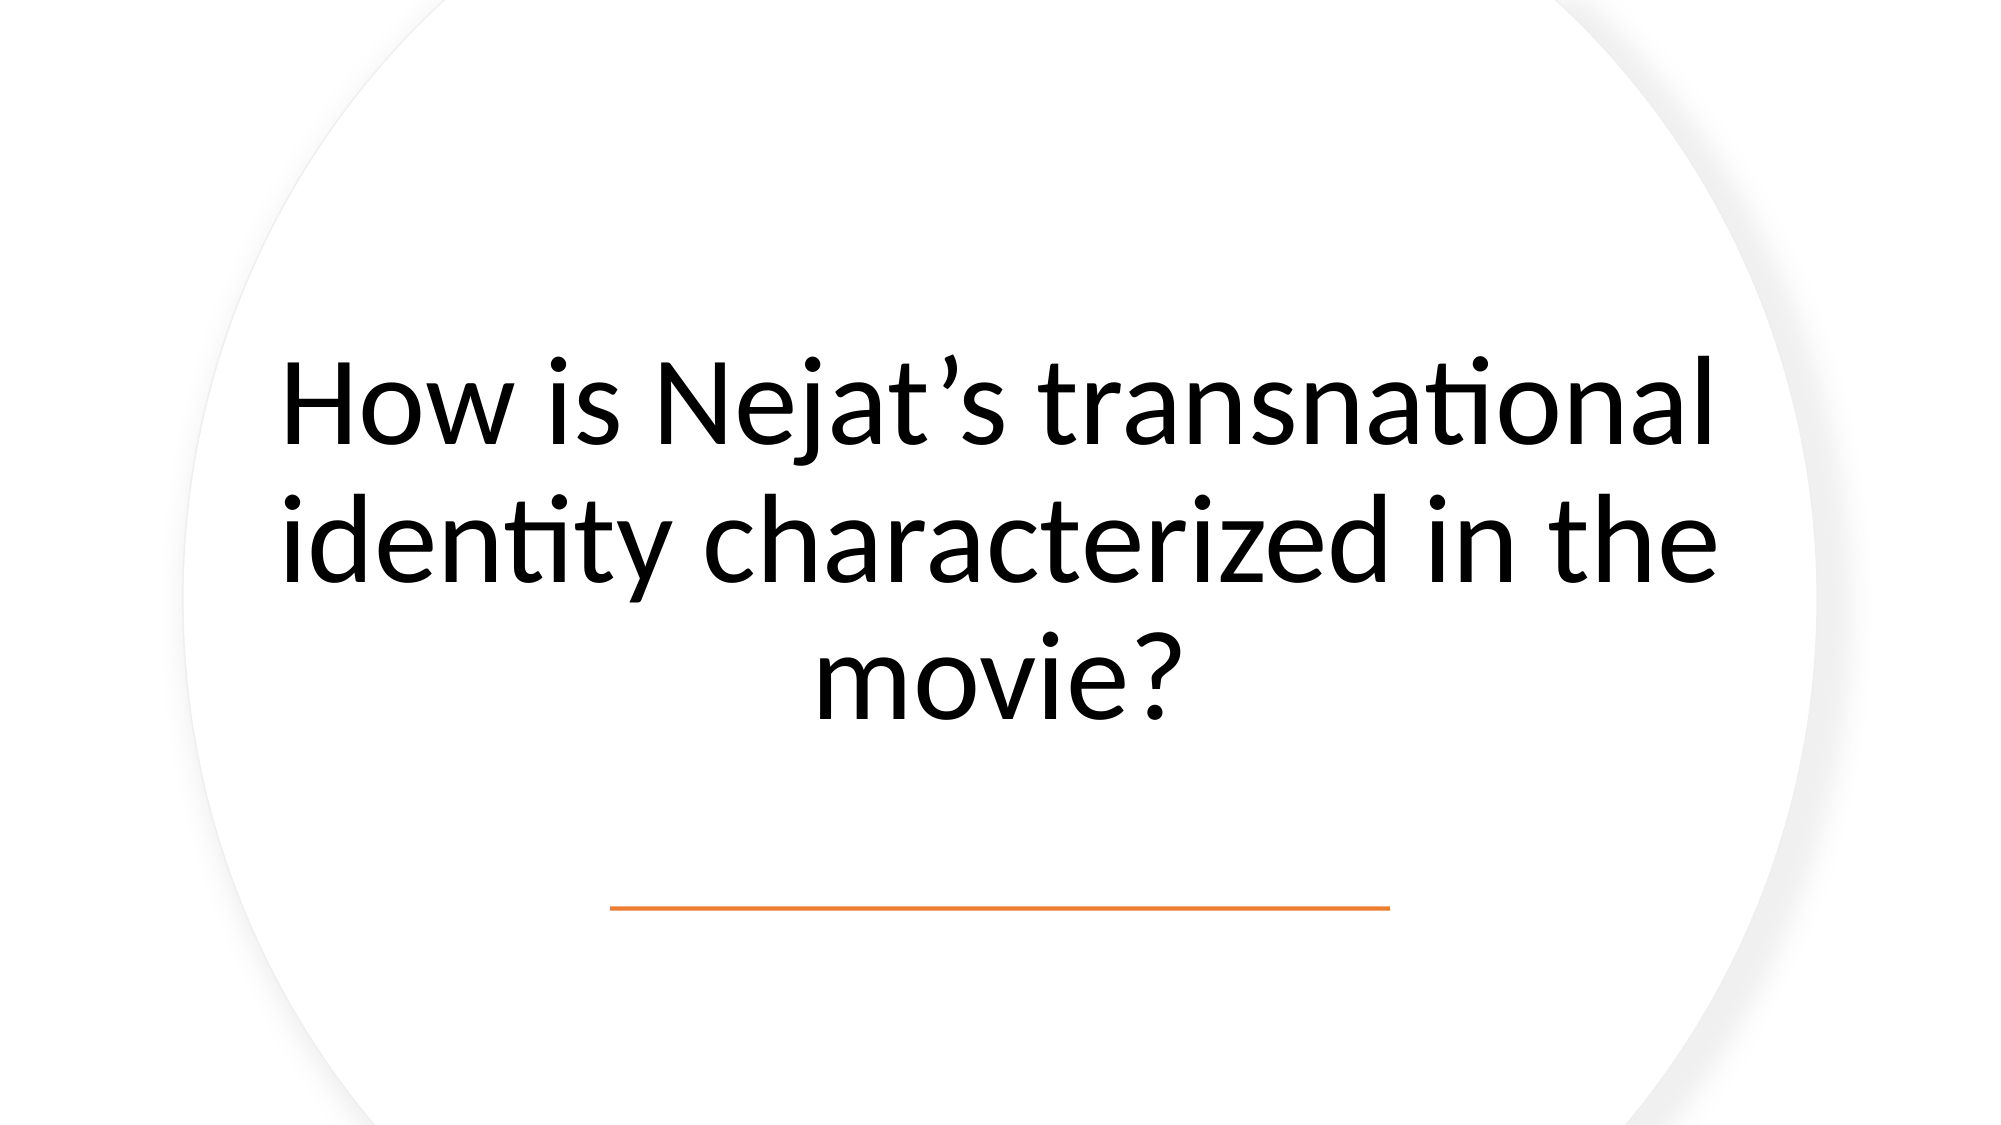

How is Nejat’s transnational identity characterized in the movie?